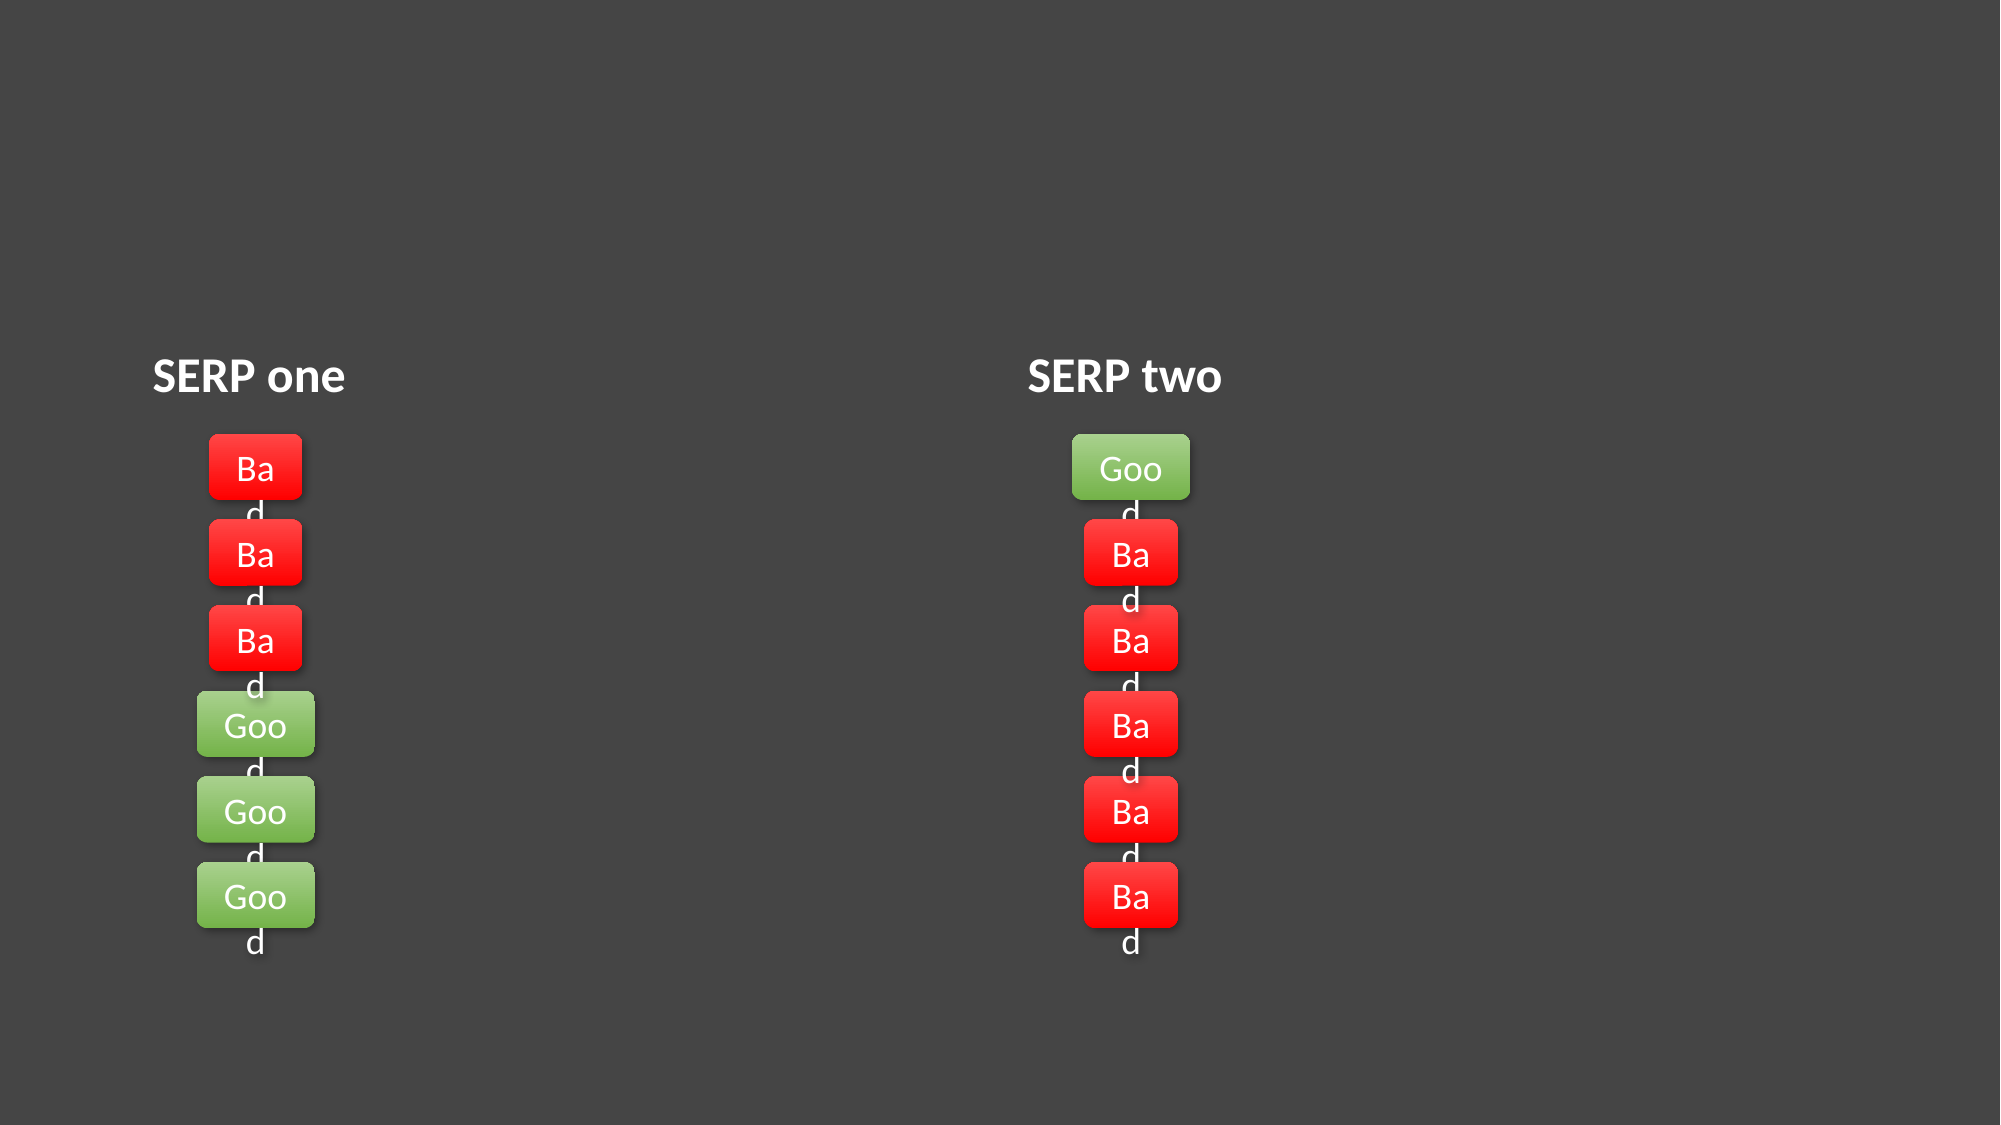

SERP one
SERP two
Bad
Good
Bad
Bad
Bad
Bad
Good
Bad
Good
Bad
Good
Bad